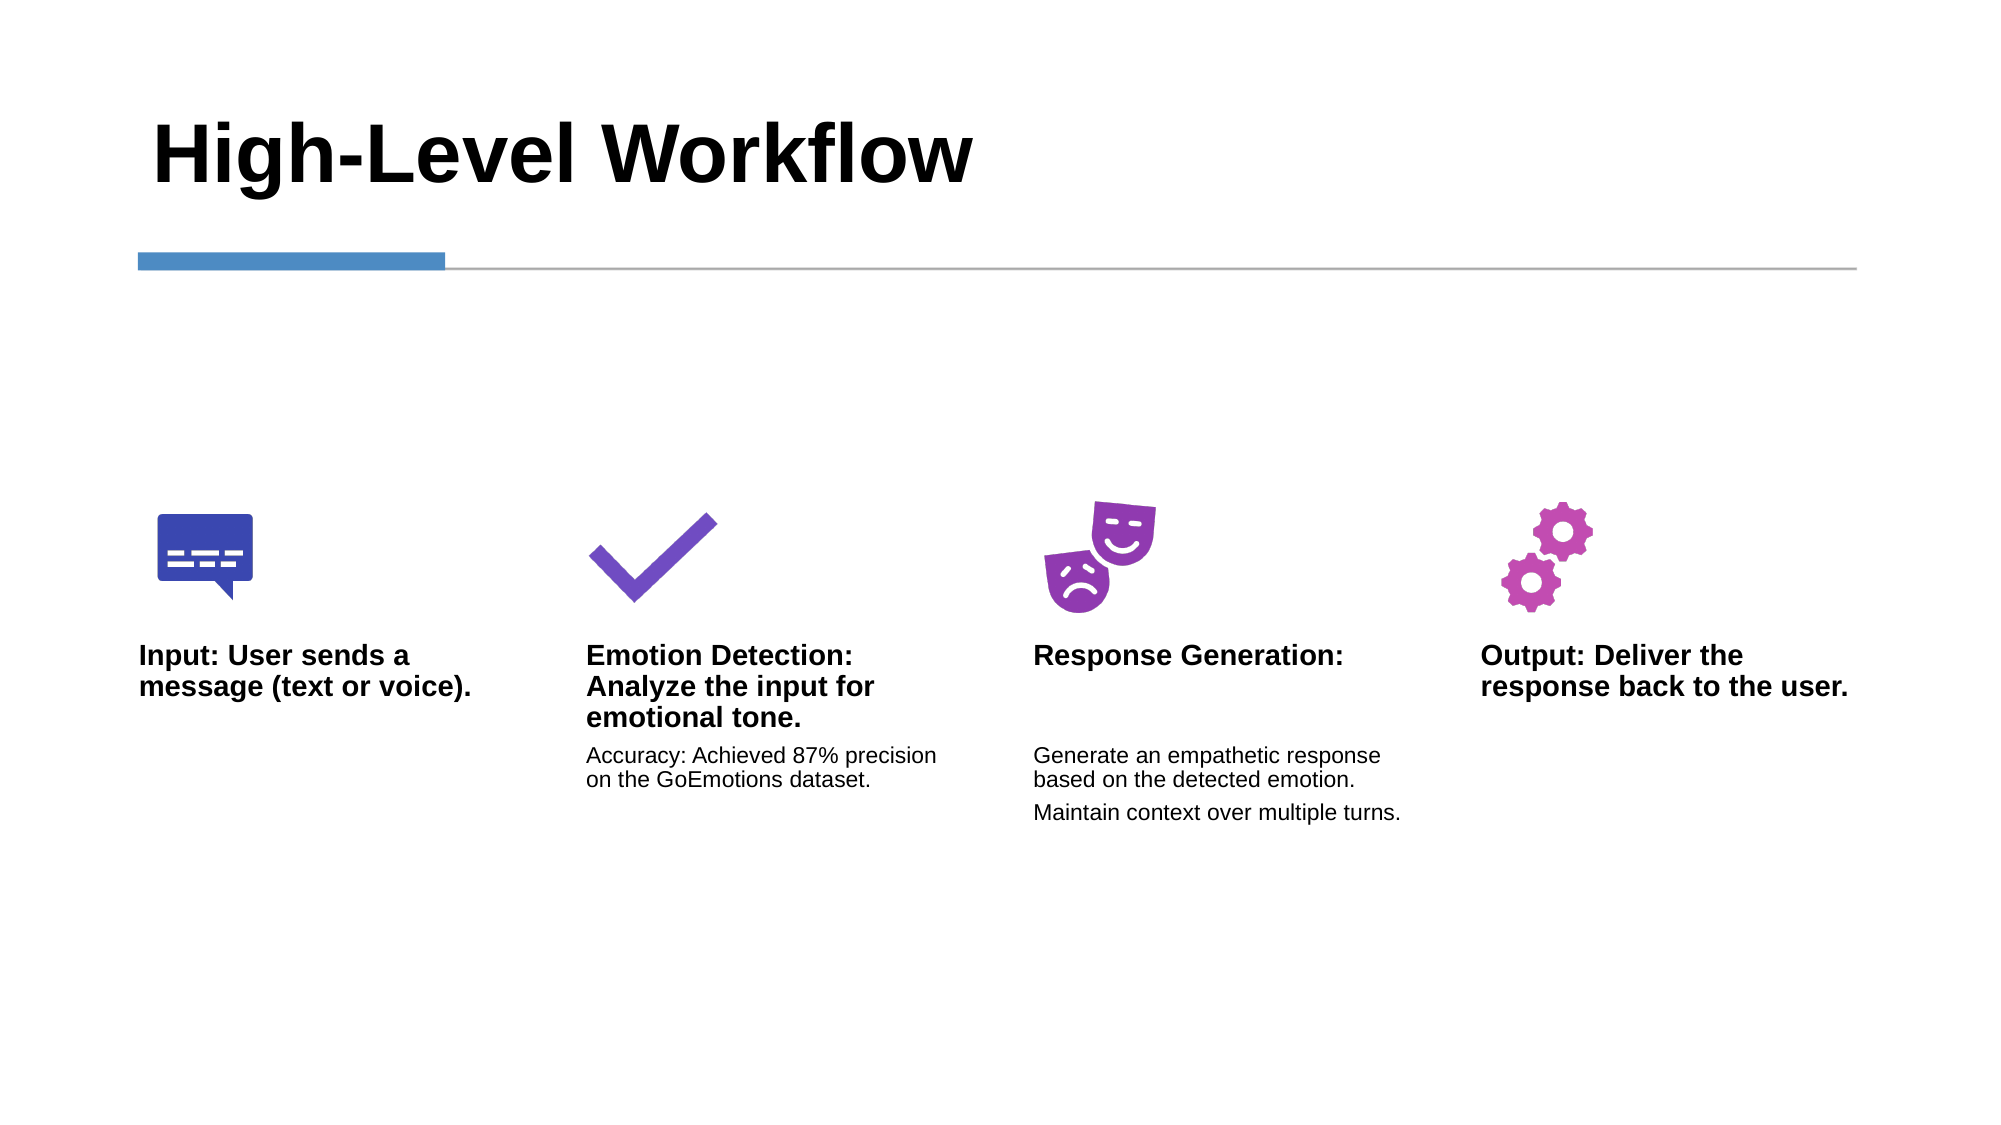

# High-Level Workflow

Input: User sends a message (text or voice).
Emotion Detection: Analyze the input for emotional tone.
Accuracy: Achieved 87% precision on the GoEmotions dataset.
Response Generation:
Generate an empathetic response based on the detected emotion.
Maintain context over multiple turns.
Output: Deliver the response back to the user.